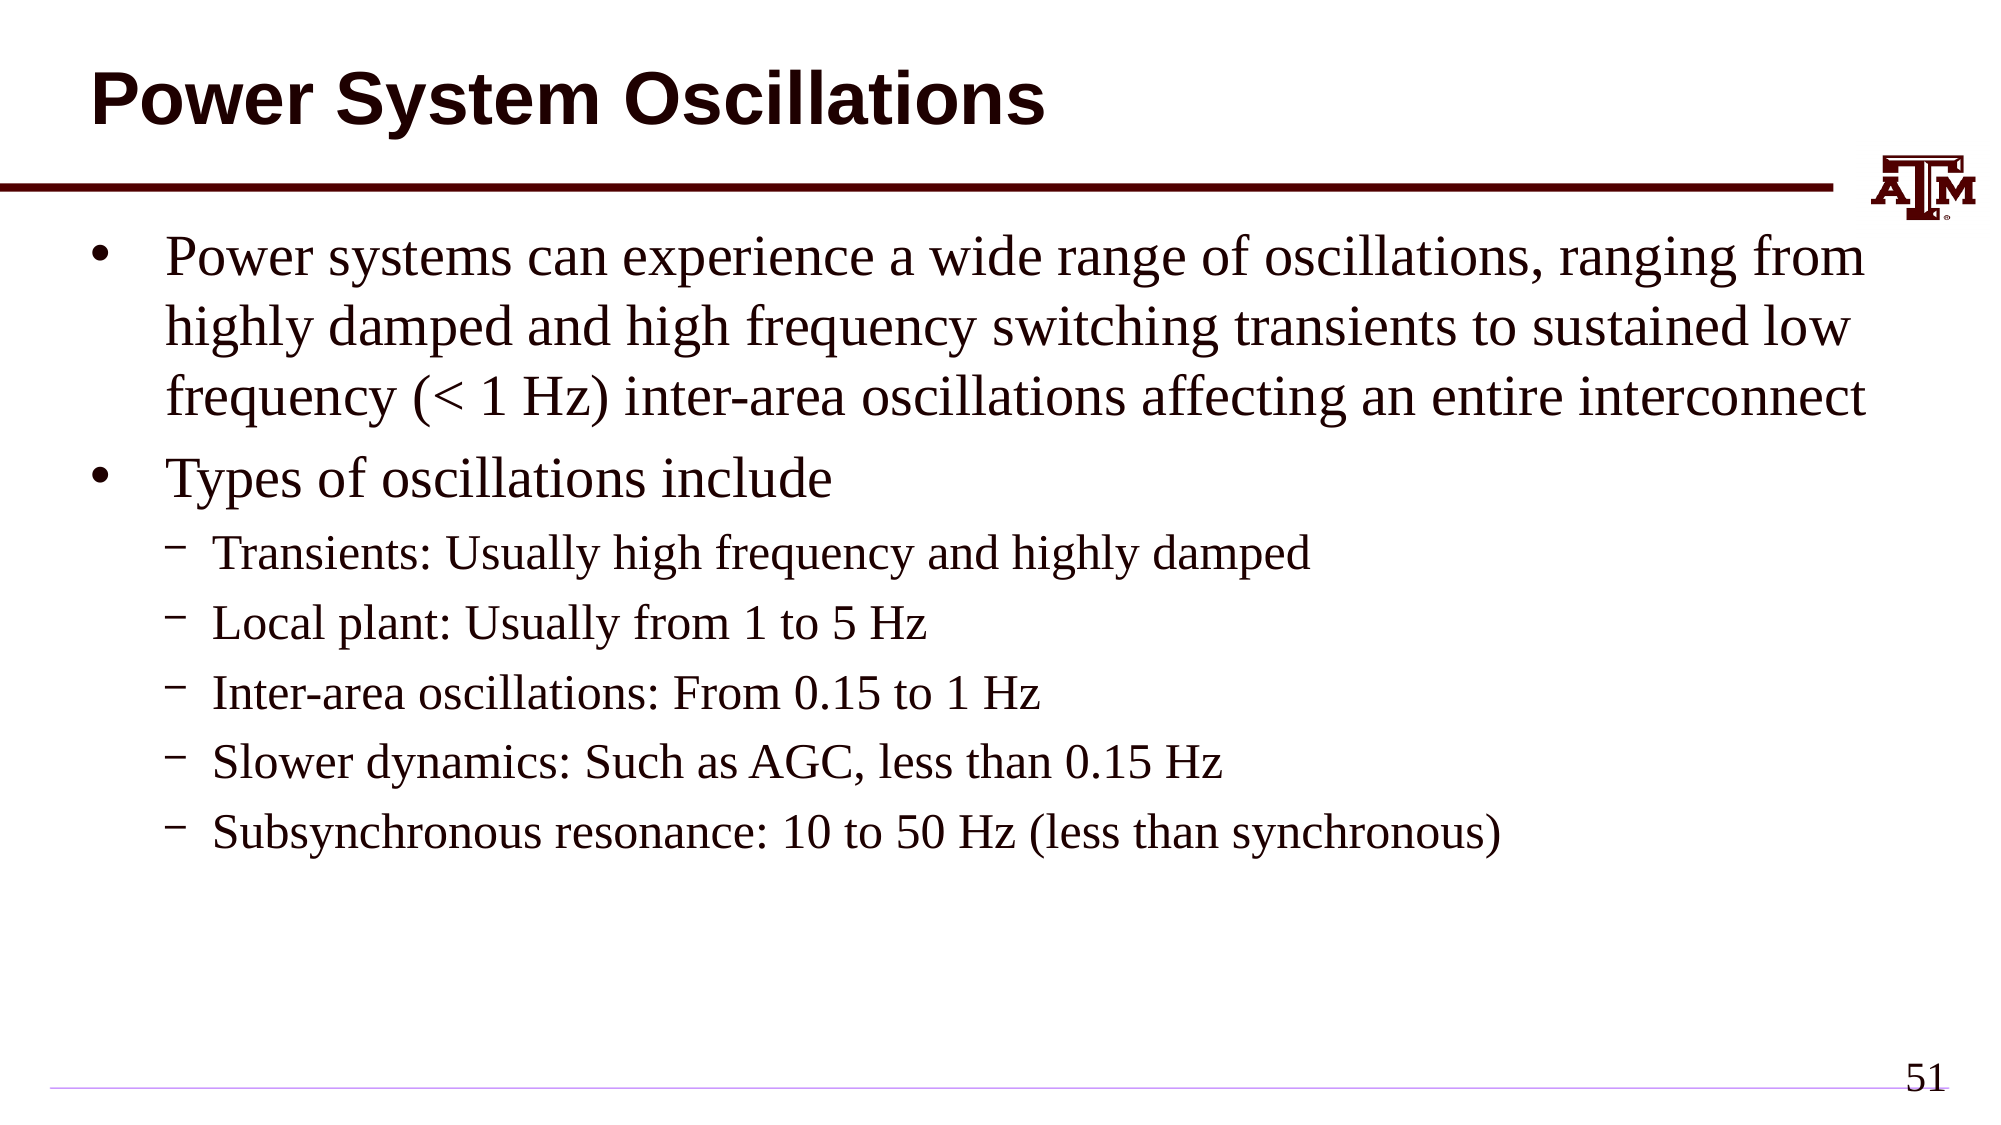

# Power System Oscillations
Power systems can experience a wide range of oscillations, ranging from highly damped and high frequency switching transients to sustained low frequency (< 1 Hz) inter-area oscillations affecting an entire interconnect
Types of oscillations include
Transients: Usually high frequency and highly damped
Local plant: Usually from 1 to 5 Hz
Inter-area oscillations: From 0.15 to 1 Hz
Slower dynamics: Such as AGC, less than 0.15 Hz
Subsynchronous resonance: 10 to 50 Hz (less than synchronous)

51